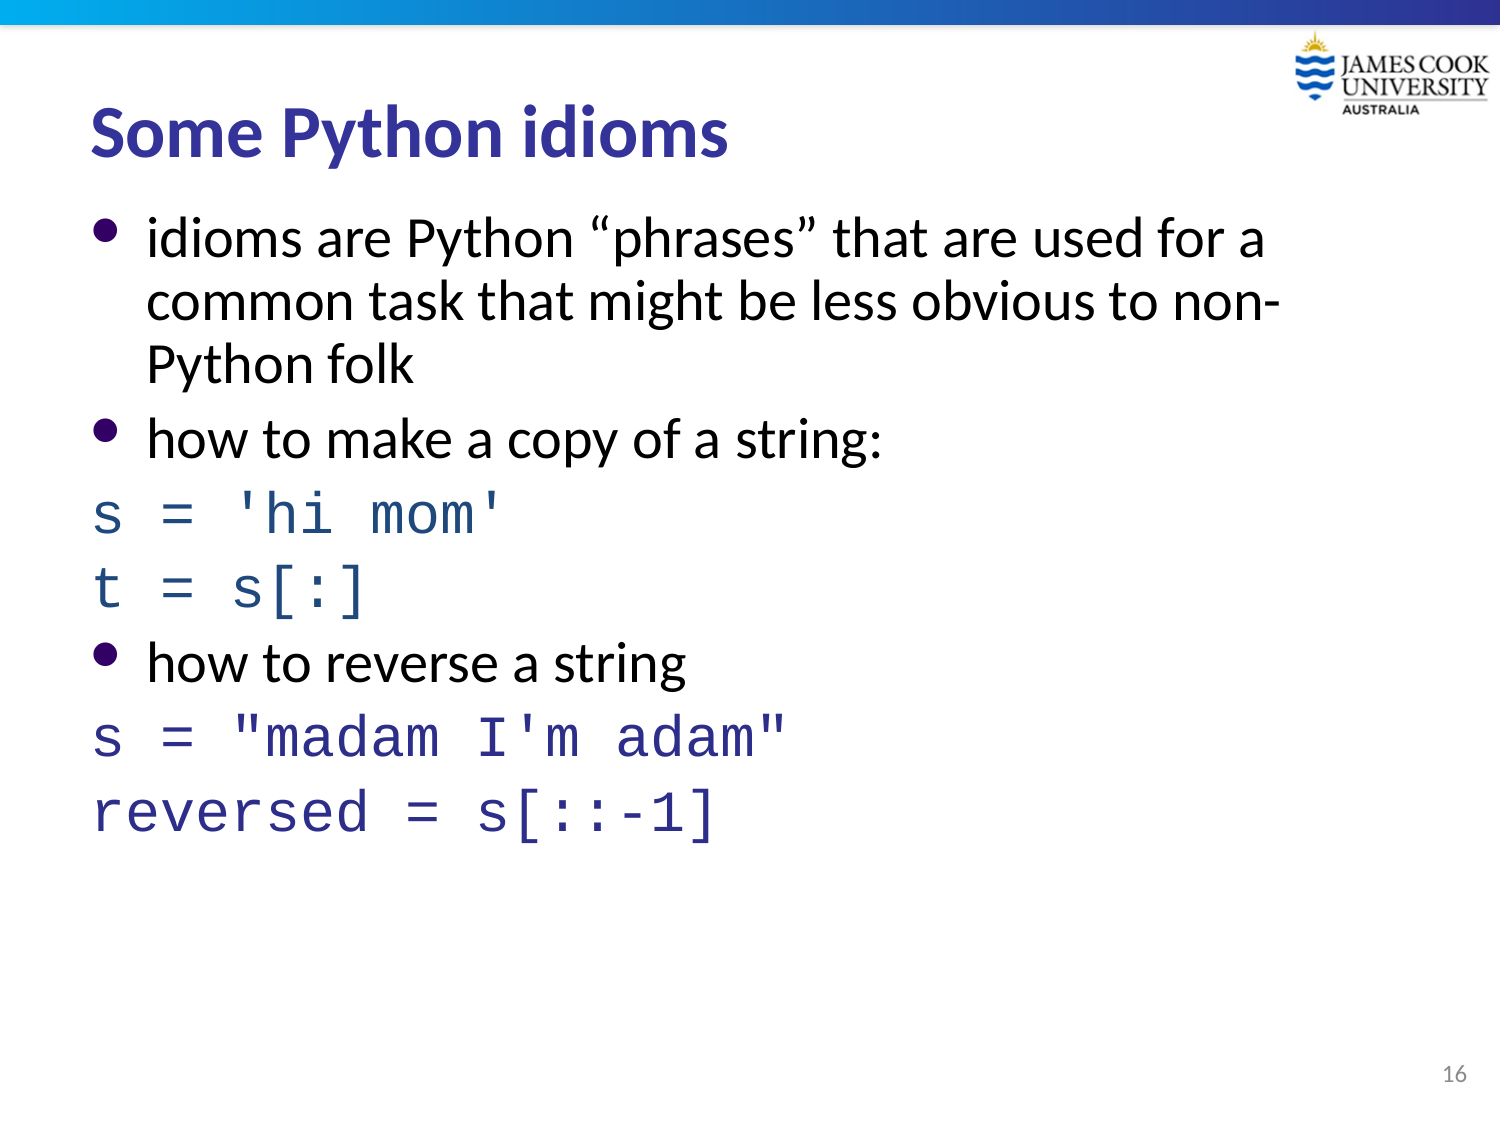

# Some Python idioms
idioms are Python “phrases” that are used for a common task that might be less obvious to non-Python folk
how to make a copy of a string:
s = 'hi mom'
t = s[:]
how to reverse a string
s = "madam I'm adam"
reversed = s[::-1]

16